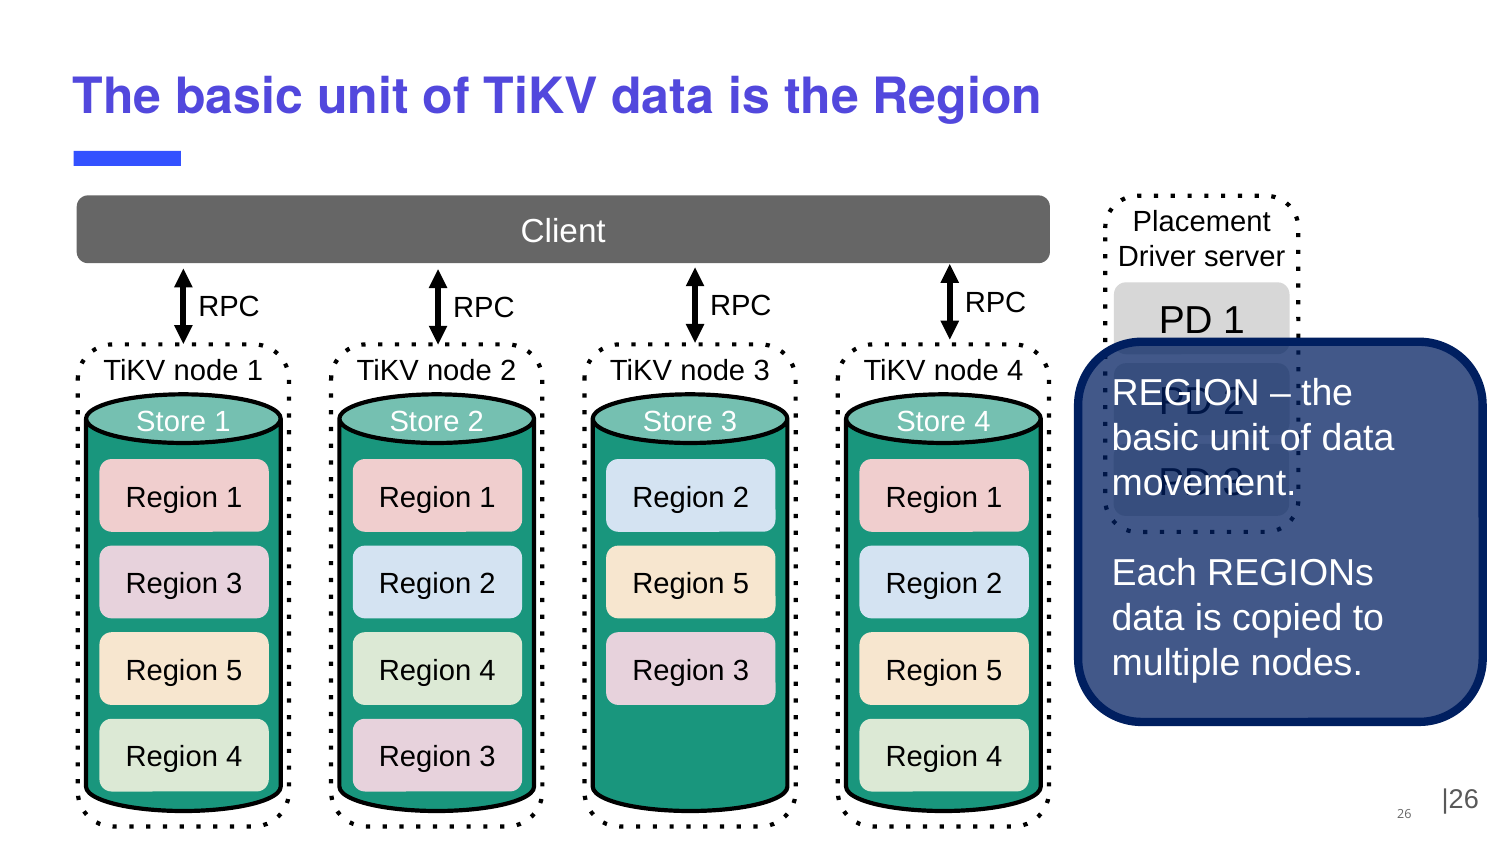

# The basic unit of TiKV data is the Region
Client
Placement
Driver server

RPC
RPC
RPC
RPC
PD 1
REGION – the basic unit of data movement.

Each REGIONs data is copied to multiple nodes.
TiKV node 1

Store 1
Region 1
Region 3
Region 5
Region 4
TiKV node 2

Store 2
Region 1
Region 2
Region 4
Region 3
TiKV node 3

Store 3
Region 2
Region 5
Region 3
TiKV node 4

Store 4
Region 1
Region 2
Region 5
Region 4
PD 2
PD 3
|26